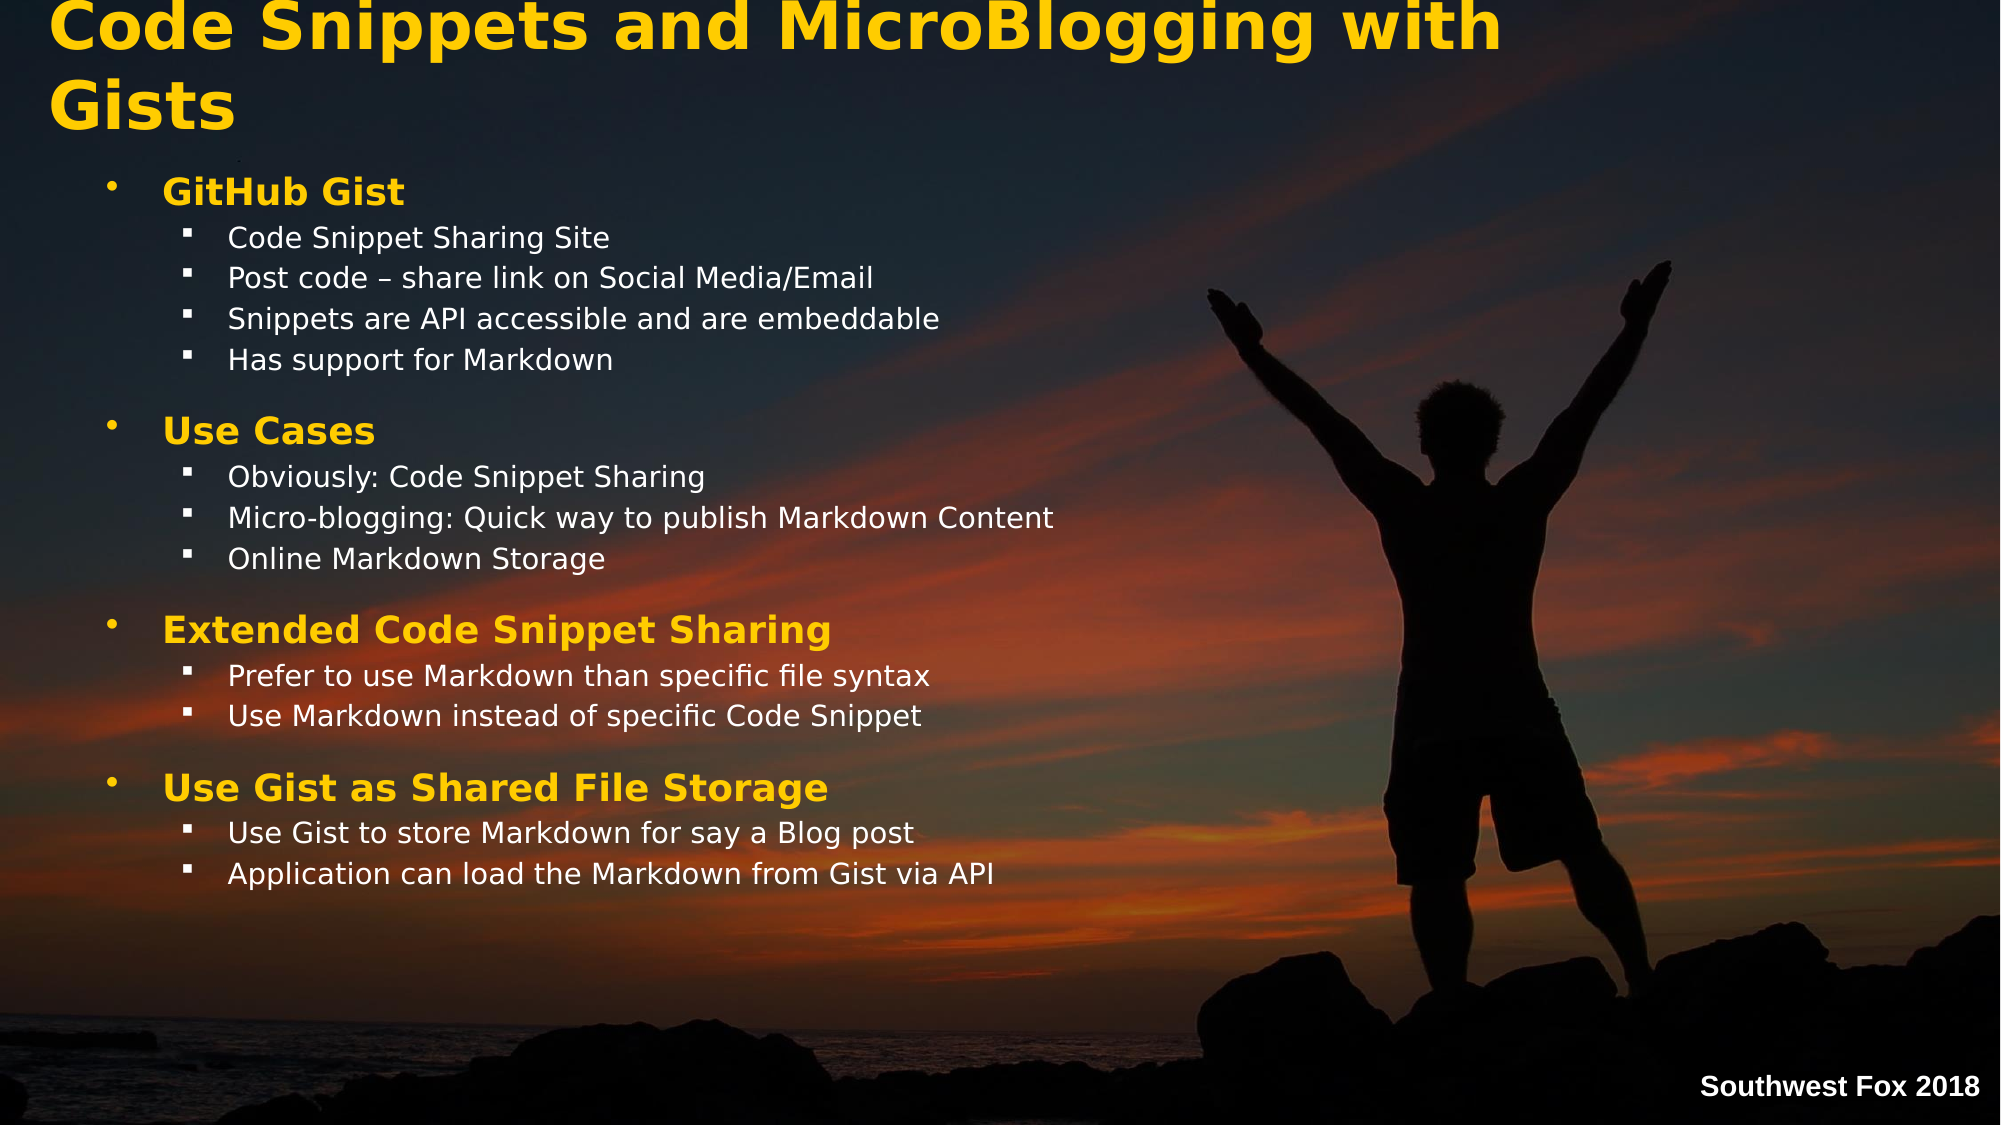

# Code Snippets and MicroBlogging with Gists
GitHub Gist
Code Snippet Sharing Site
Post code – share link on Social Media/Email
Snippets are API accessible and are embeddable
Has support for Markdown
Use Cases
Obviously: Code Snippet Sharing
Micro-blogging: Quick way to publish Markdown Content
Online Markdown Storage
Extended Code Snippet Sharing
Prefer to use Markdown than specific file syntax
Use Markdown instead of specific Code Snippet
Use Gist as Shared File Storage
Use Gist to store Markdown for say a Blog post
Application can load the Markdown from Gist via API